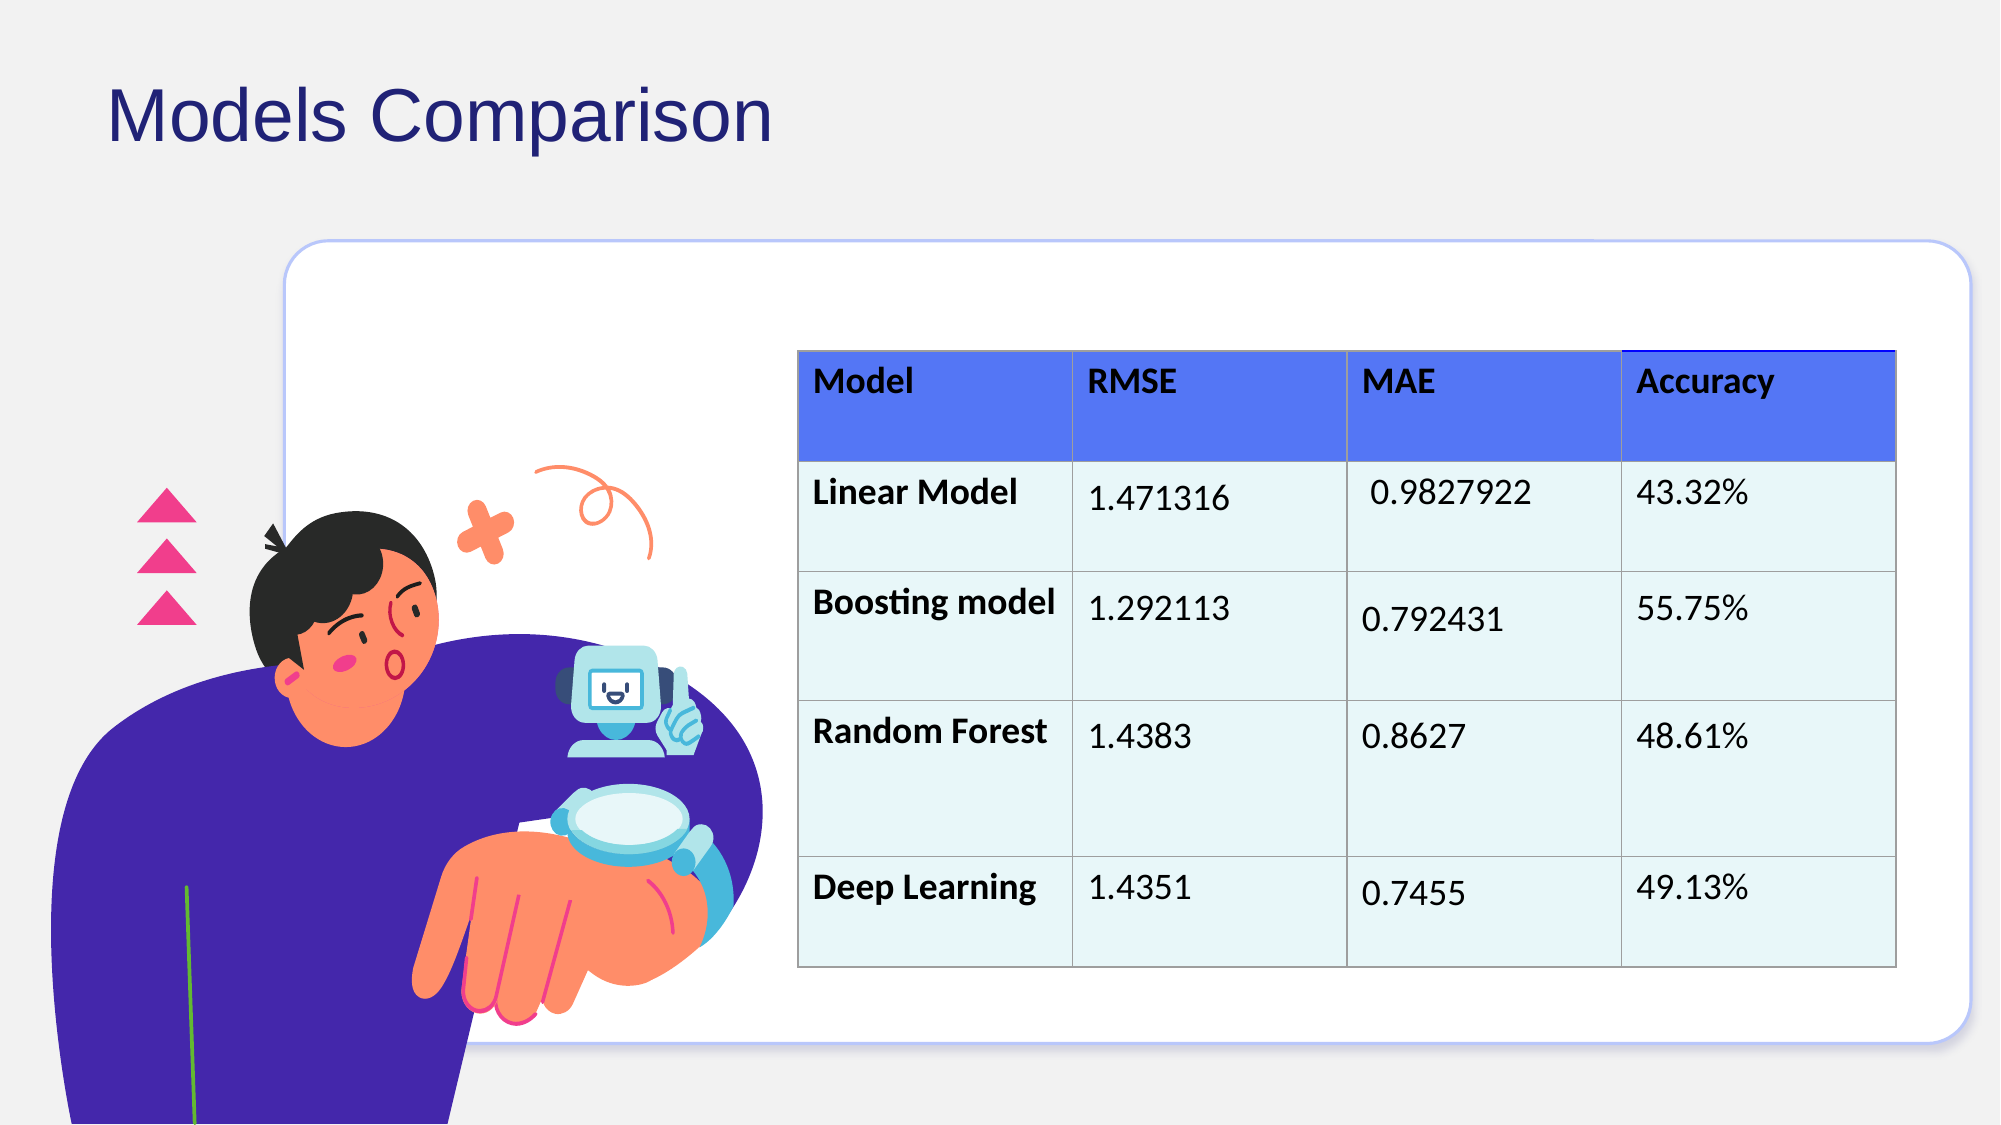

Models Comparison

| Model | RMSE | MAE | Accuracy |
| --- | --- | --- | --- |
| Linear Model | 1.471316 | 0.9827922 | 43.32% |
| Boosting model | 1.292113 | 0.792431 | 55.75% |
| Random Forest | 1.4383 | 0.8627 | 48.61% |
| Deep Learning | 1.4351 | 0.7455 | 49.13% |